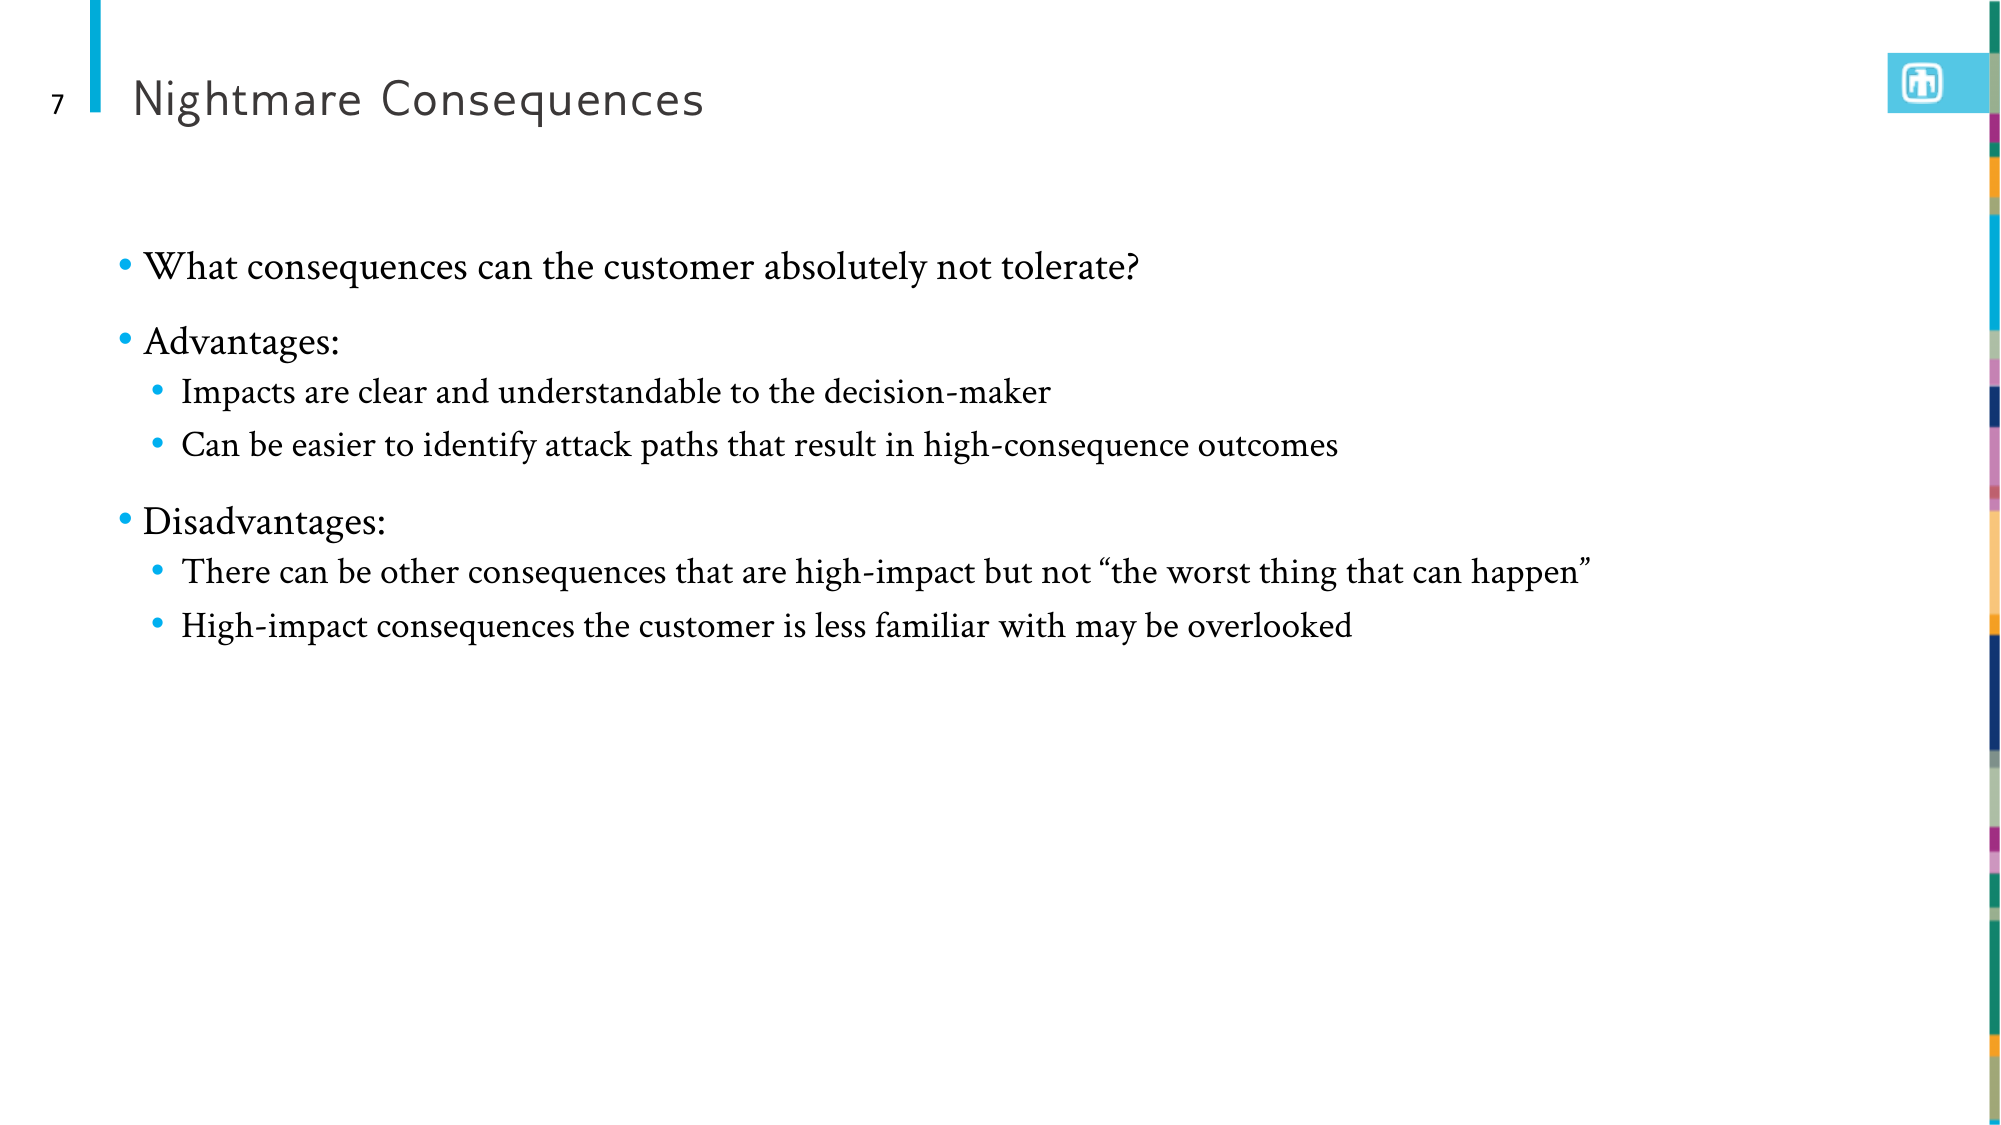

# Nightmare Consequences
7
 What consequences can the customer absolutely not tolerate?
 Advantages:
Impacts are clear and understandable to the decision-maker
Can be easier to identify attack paths that result in high-consequence outcomes
 Disadvantages:
There can be other consequences that are high-impact but not “the worst thing that can happen”
High-impact consequences the customer is less familiar with may be overlooked